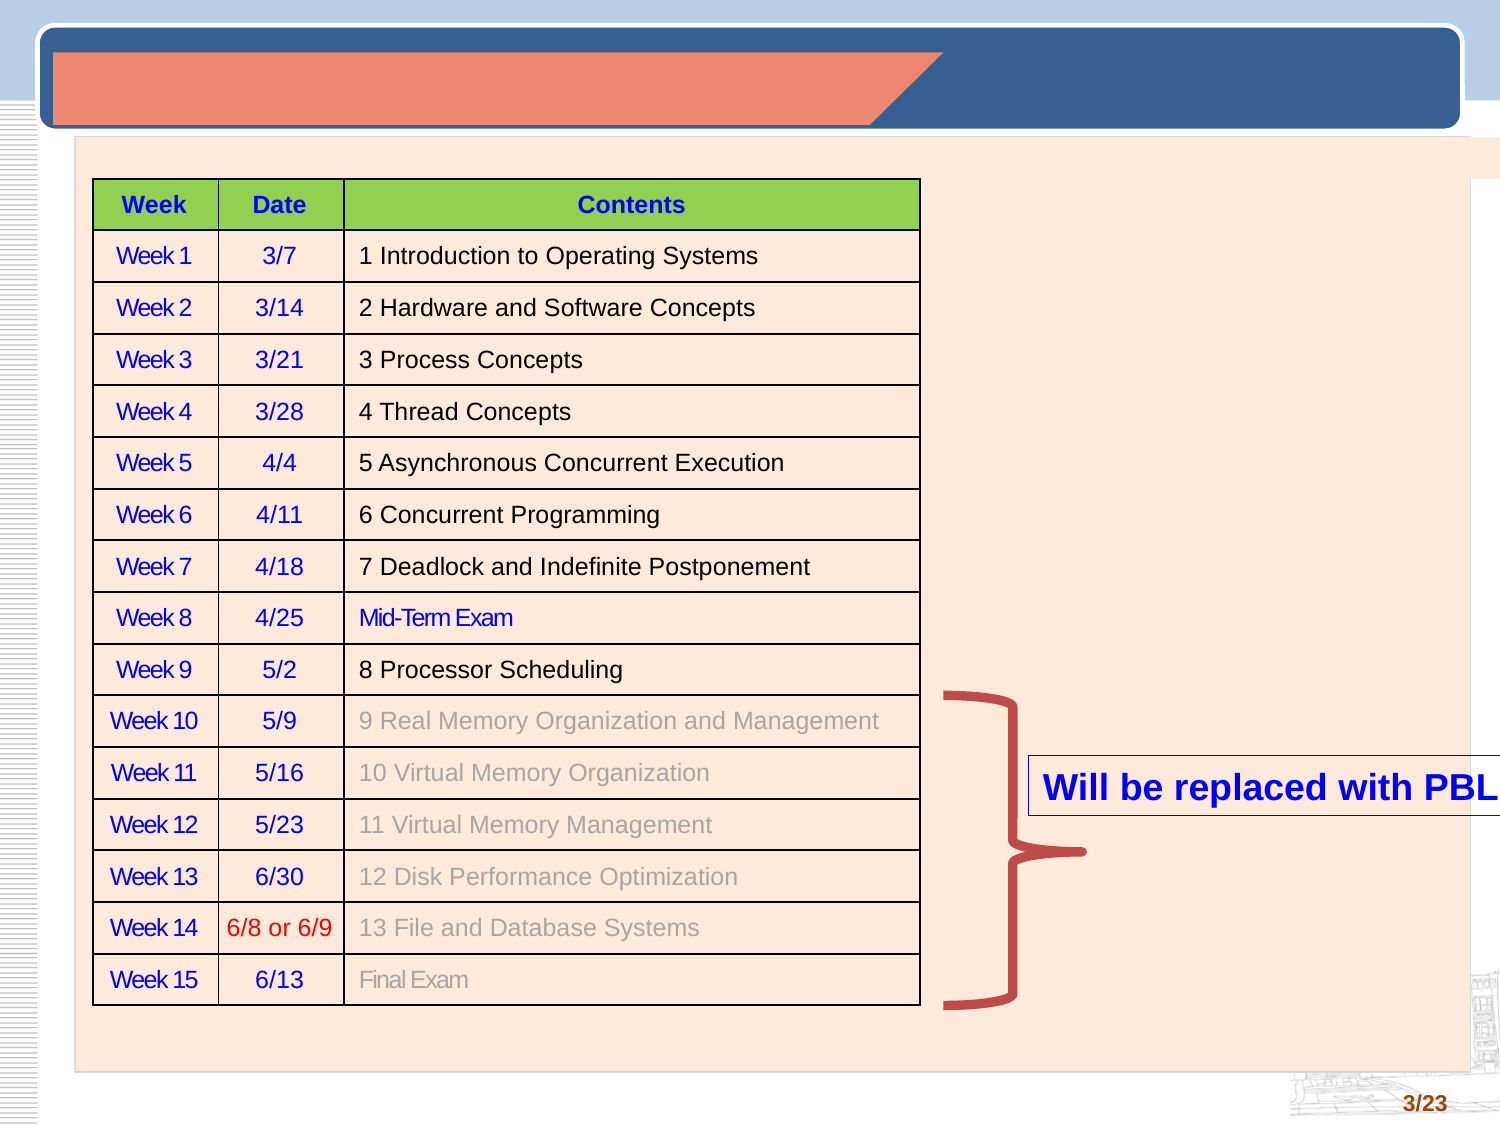

Schedule

| Week | Date | Contents |
| --- | --- | --- |
| Week 1 | 3/7 | 1 Introduction to Operating Systems |
| Week 2 | 3/14 | 2 Hardware and Software Concepts |
| Week 3 | 3/21 | 3 Process Concepts |
| Week 4 | 3/28 | 4 Thread Concepts |
| Week 5 | 4/4 | 5 Asynchronous Concurrent Execution |
| Week 6 | 4/11 | 6 Concurrent Programming |
| Week 7 | 4/18 | 7 Deadlock and Indefinite Postponement |
| Week 8 | 4/25 | Mid-Term Exam |
| Week 9 | 5/2 | 8 Processor Scheduling |
| Week 10 | 5/9 | 9 Real Memory Organization and Management |
| Week 11 | 5/16 | 10 Virtual Memory Organization |
| Week 12 | 5/23 | 11 Virtual Memory Management |
| Week 13 | 6/30 | 12 Disk Performance Optimization |
| Week 14 | 6/8 or 6/9 | 13 File and Database Systems |
| Week 15 | 6/13 | Final Exam |

Will be replaced with PBL